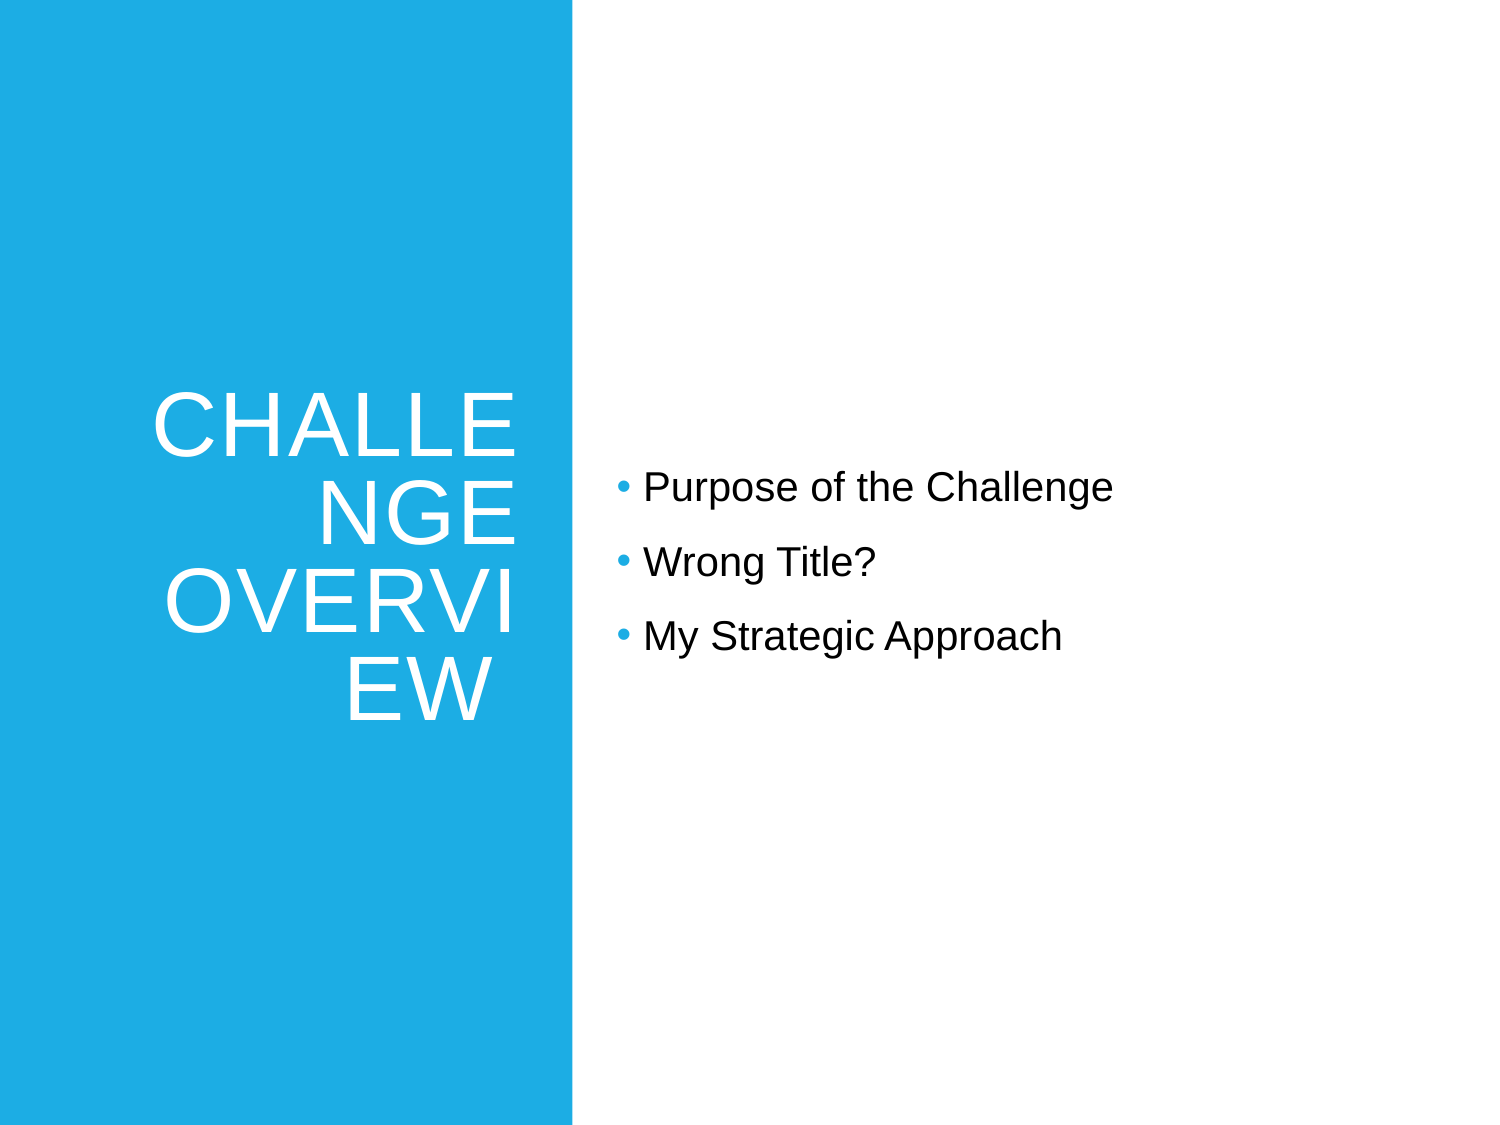

# Challenge Overview
 Purpose of the Challenge
 Wrong Title?
 My Strategic Approach